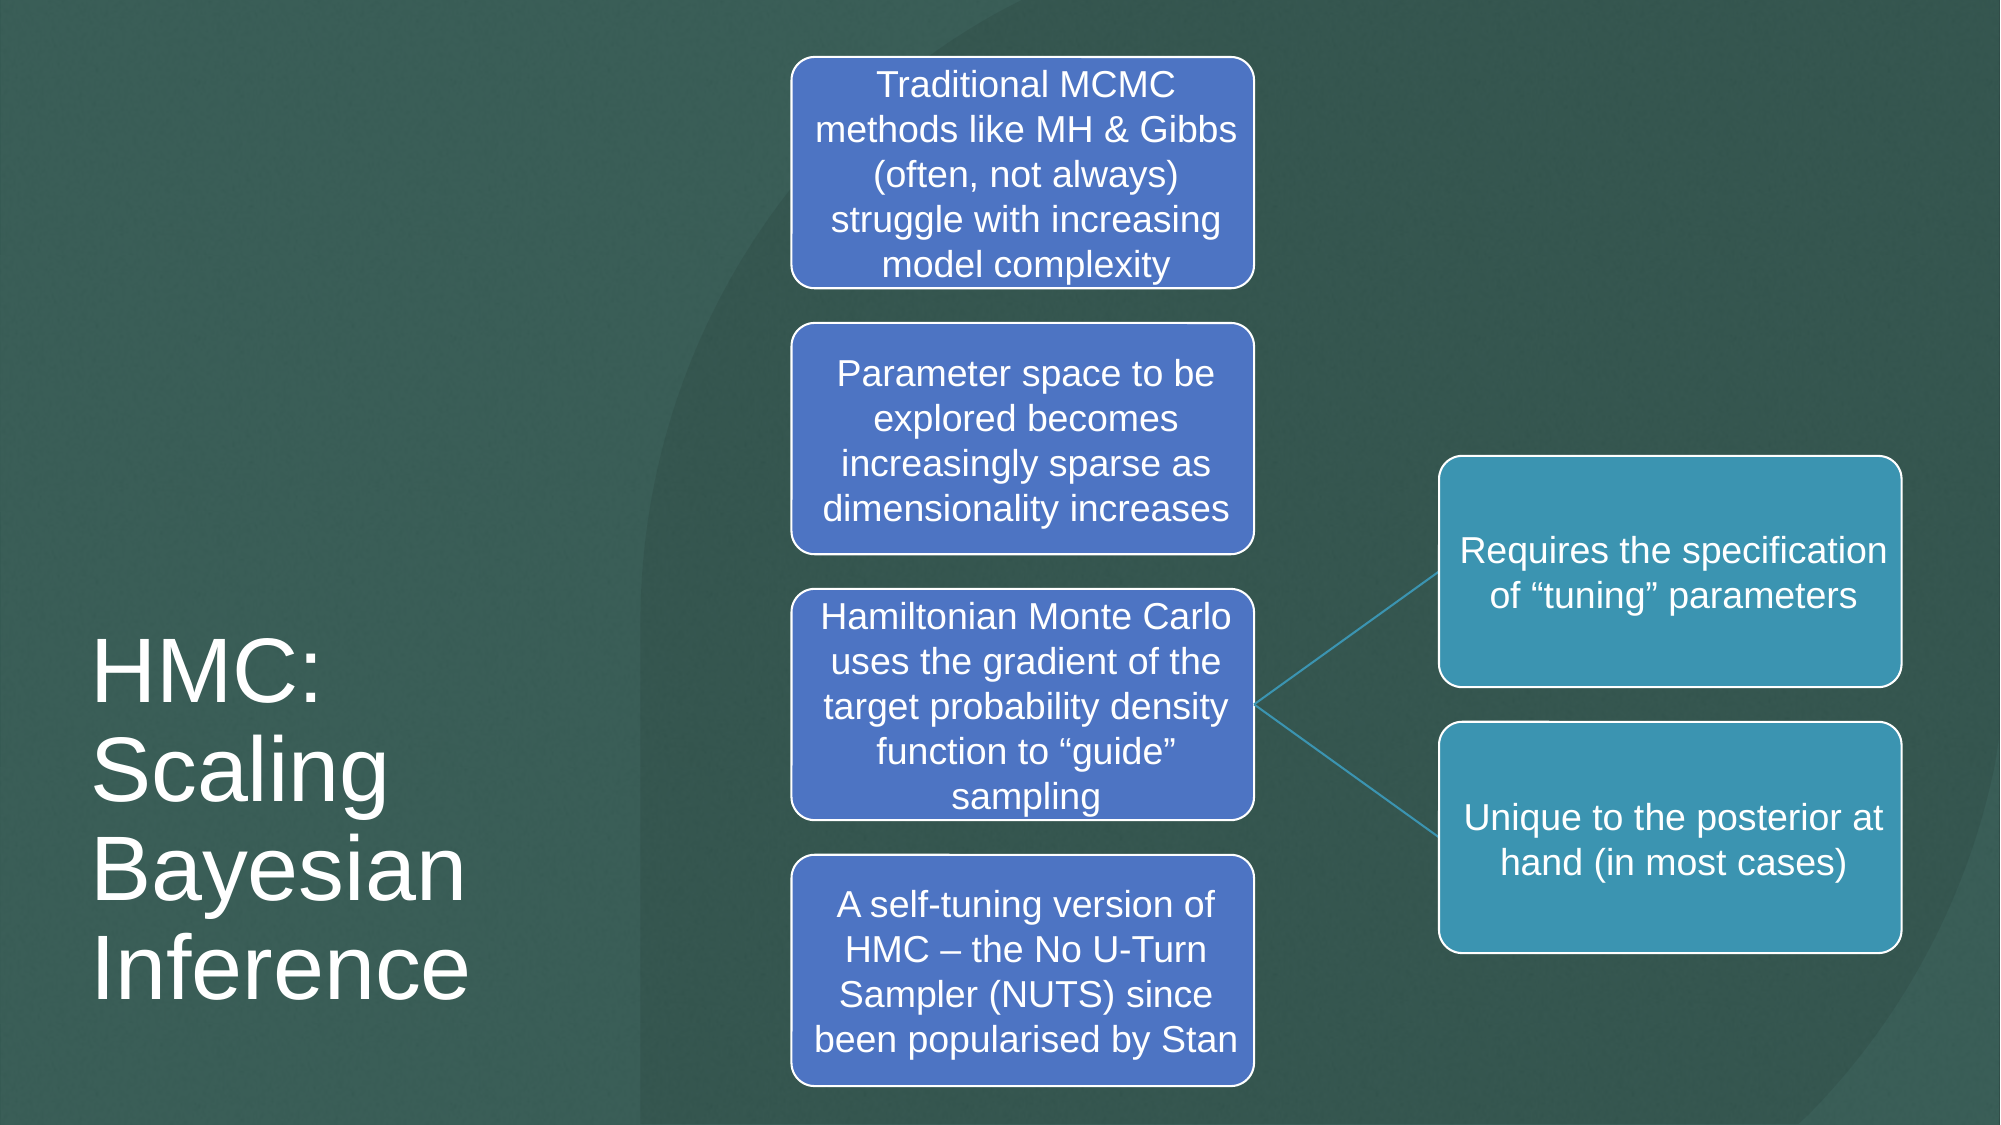

Traditional MCMC methods like MH & Gibbs (often, not always) struggle with increasing model complexity
Parameter space to be explored becomes increasingly sparse as dimensionality increases
Hamiltonian Monte Carlo uses the gradient of the target probability density function to “guide” sampling

Requires the specification of “tuning” parameters

Unique to the posterior at hand (in most cases)
A self-tuning version of HMC – the No U-Turn Sampler (NUTS) since been popularised by Stan
# HMC: Scaling Bayesian Inference